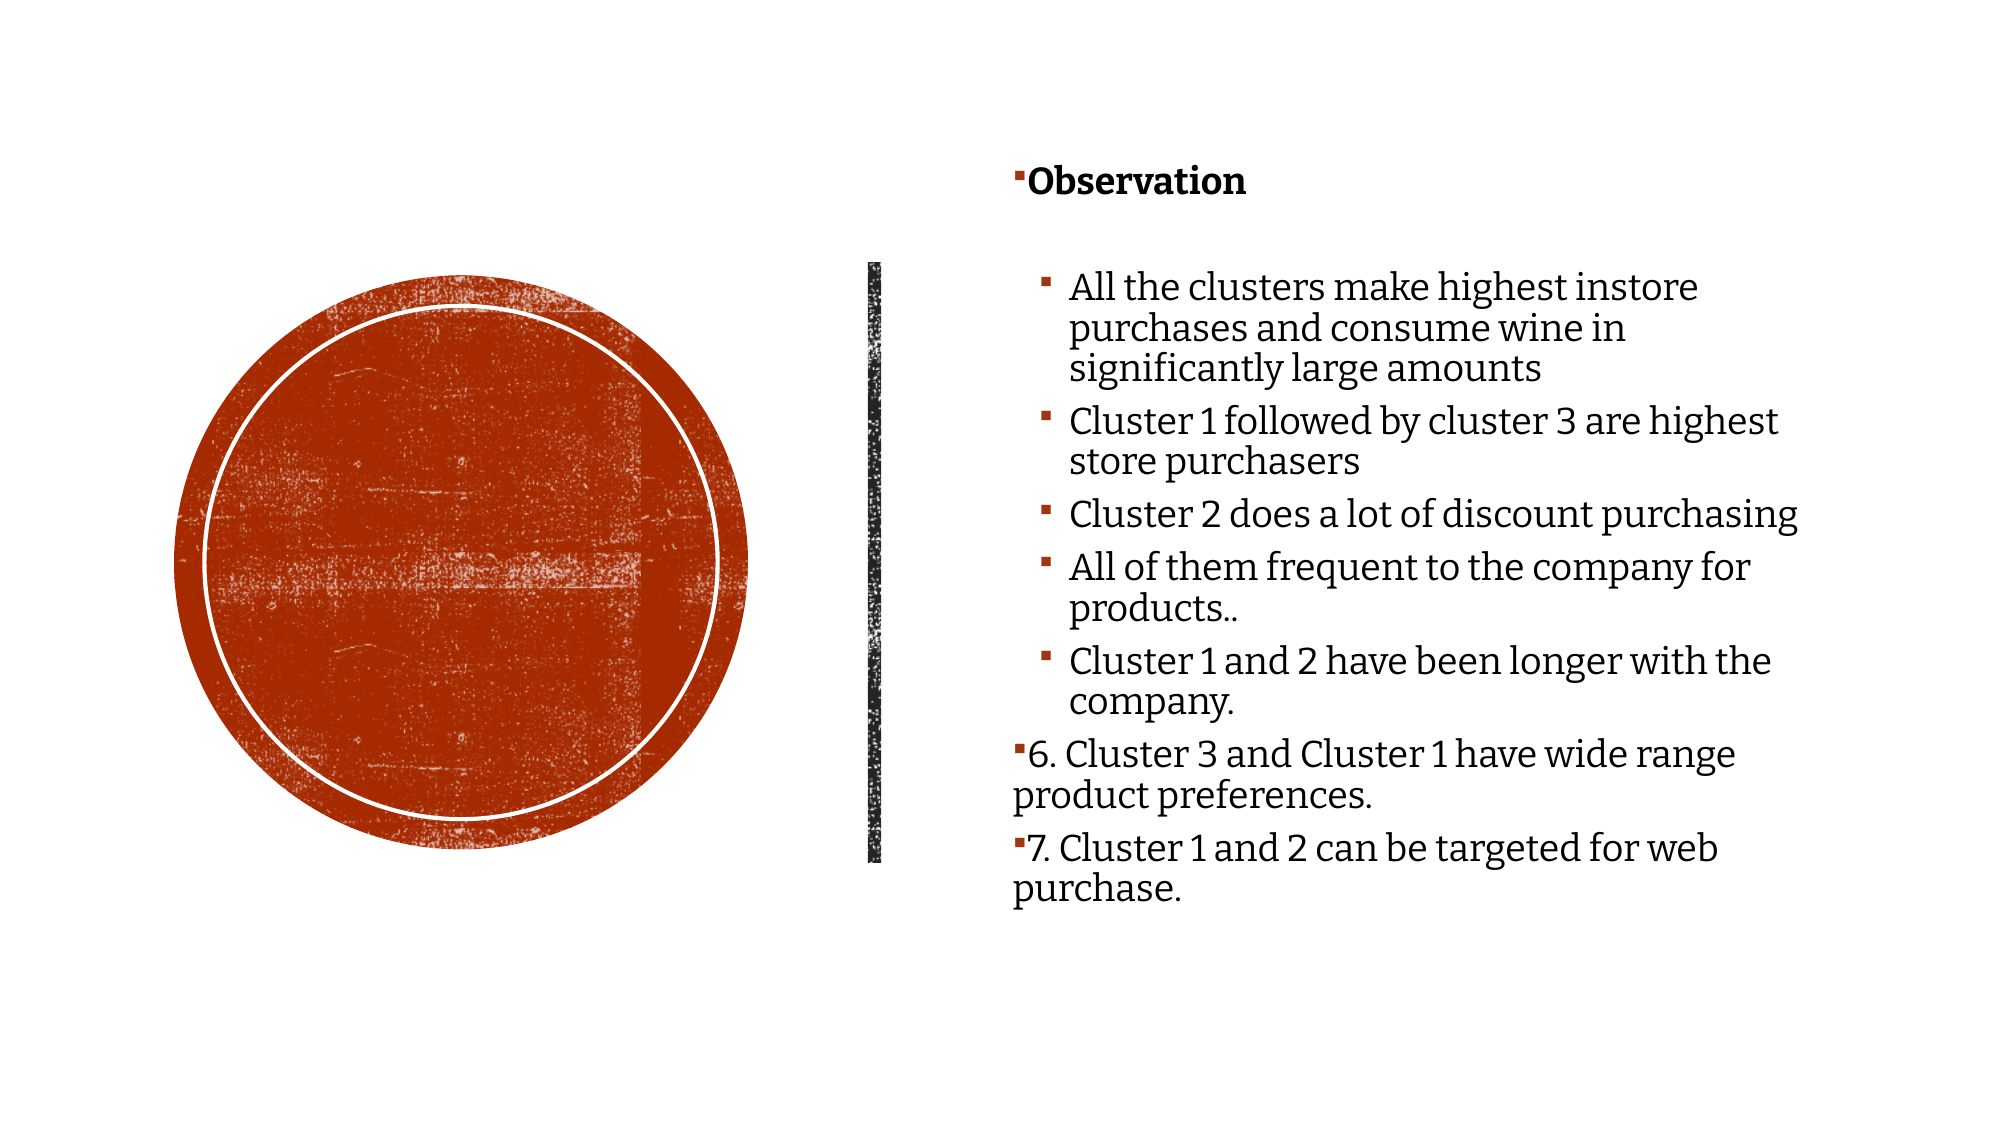

Observation

All the clusters make highest instore purchases and consume wine in significantly large amounts
Cluster 1 followed by cluster 3 are highest store purchasers
Cluster 2 does a lot of discount purchasing
All of them frequent to the company for products..
Cluster 1 and 2 have been longer with the company.
6. Cluster 3 and Cluster 1 have wide range product preferences.
7. Cluster 1 and 2 can be targeted for web purchase.